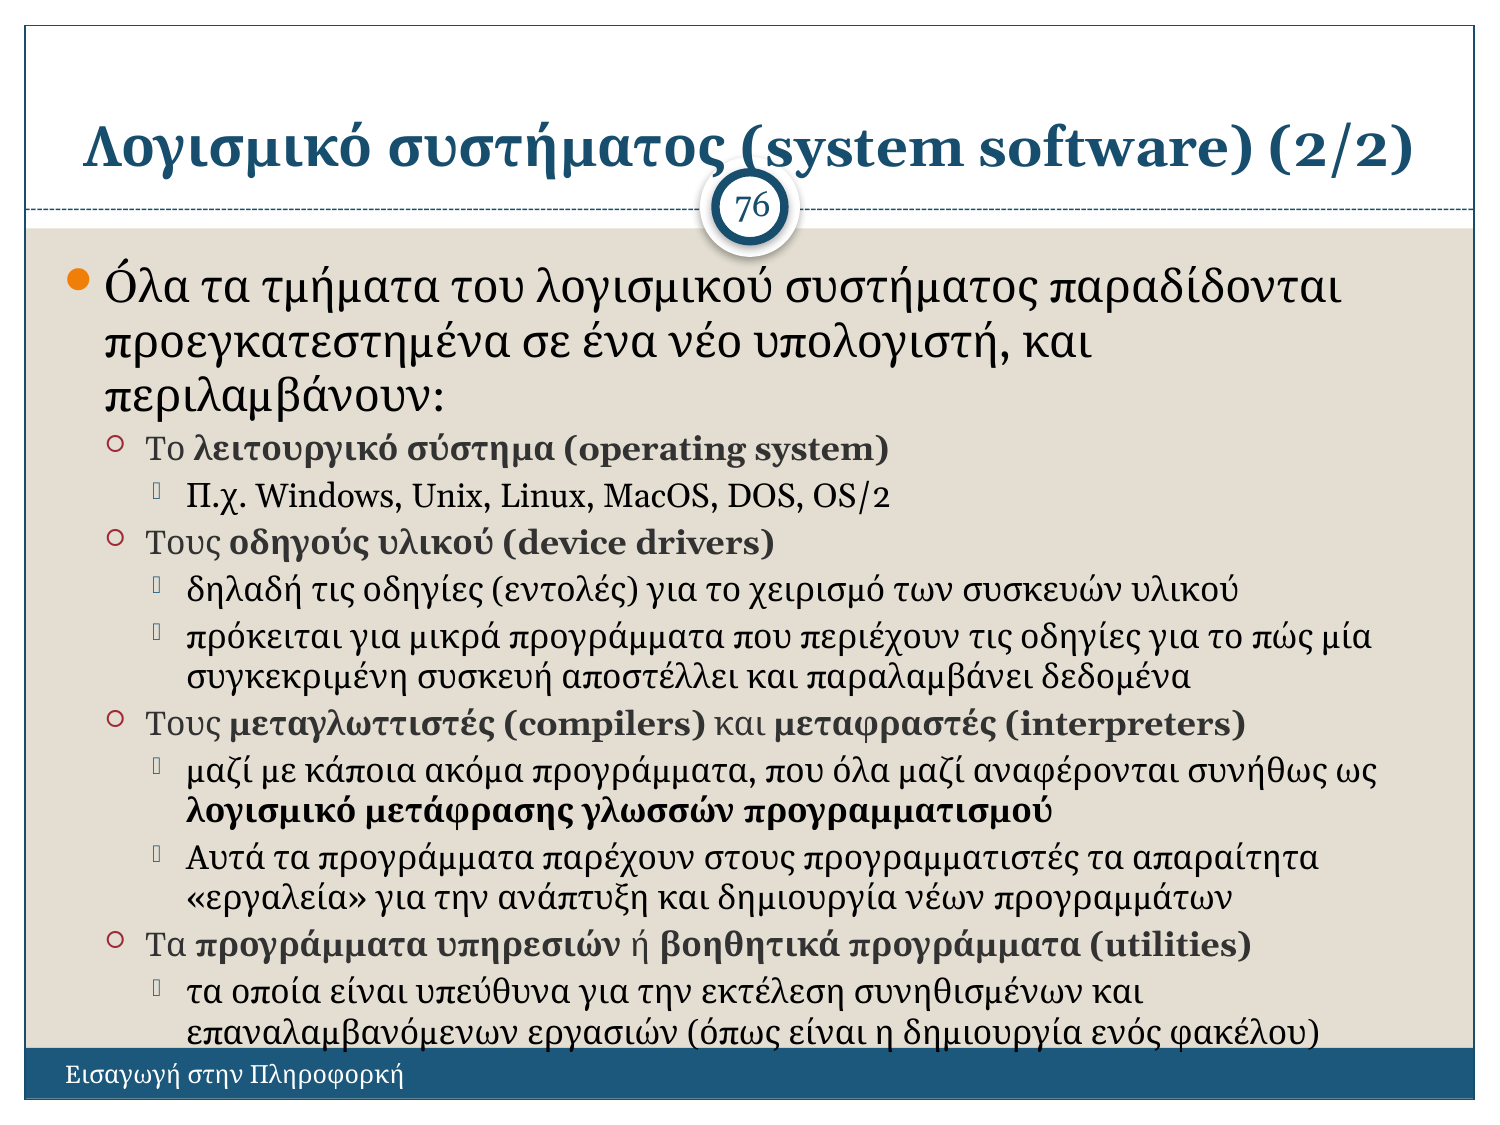

# Λογισμικό συστήματος (system software) (2/2)
76
Όλα τα τμήματα του λογισμικού συστήματος παραδίδονται προεγκατεστημένα σε ένα νέο υπολογιστή, και περιλαμβάνουν:
Το λειτουργικό σύστημα (operating system)
Π.χ. Windows, Unix, Linux, MacOS, DOS, OS/2
Τους οδηγούς υλικού (device drivers)
δηλαδή τις οδηγίες (εντολές) για το χειρισμό των συσκευών υλικού
πρόκειται για μικρά προγράμματα που περιέχουν τις οδηγίες για το πώς μία συγκεκριμένη συσκευή αποστέλλει και παραλαμβάνει δεδομένα
Τους μεταγλωττιστές (compilers) και μεταφραστές (interpreters)
μαζί με κάποια ακόμα προγράμματα, που όλα μαζί αναφέρονται συνήθως ως λογισμικό μετάφρασης γλωσσών προγραμματισμού
Αυτά τα προγράμματα παρέχουν στους προγραμματιστές τα απαραίτητα «εργαλεία» για την ανάπτυξη και δημιουργία νέων προγραμμάτων
Τα προγράμματα υπηρεσιών ή βοηθητικά προγράμματα (utilities)
τα οποία είναι υπεύθυνα για την εκτέλεση συνηθισμένων και επαναλαμβανόμενων εργασιών (όπως είναι η δημιουργία ενός φακέλου)

Εισαγωγή στην Πληροφορκή